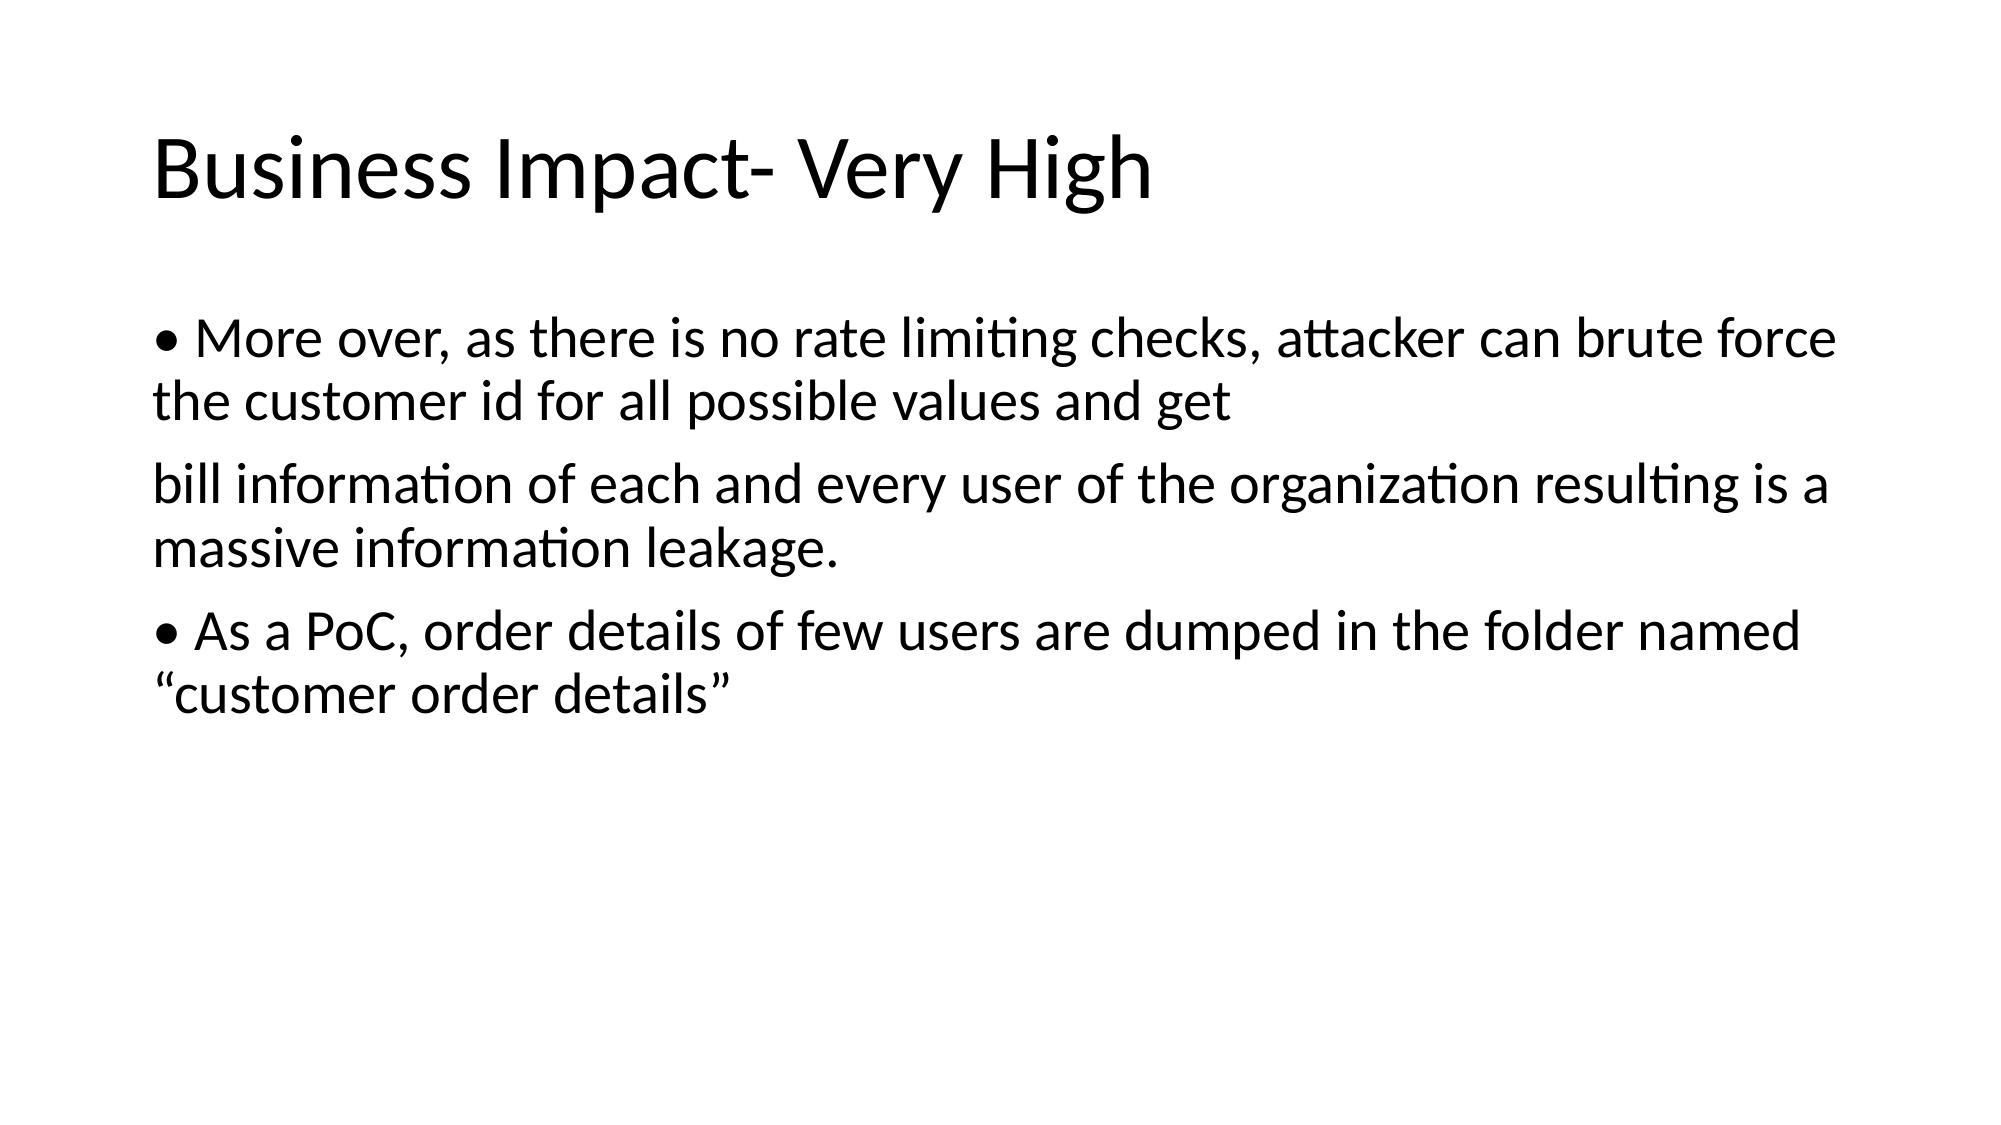

# Business Impact- Very High
• More over, as there is no rate limiting checks, attacker can brute force the customer id for all possible values and get
bill information of each and every user of the organization resulting is a massive information leakage.
• As a PoC, order details of few users are dumped in the folder named “customer order details”